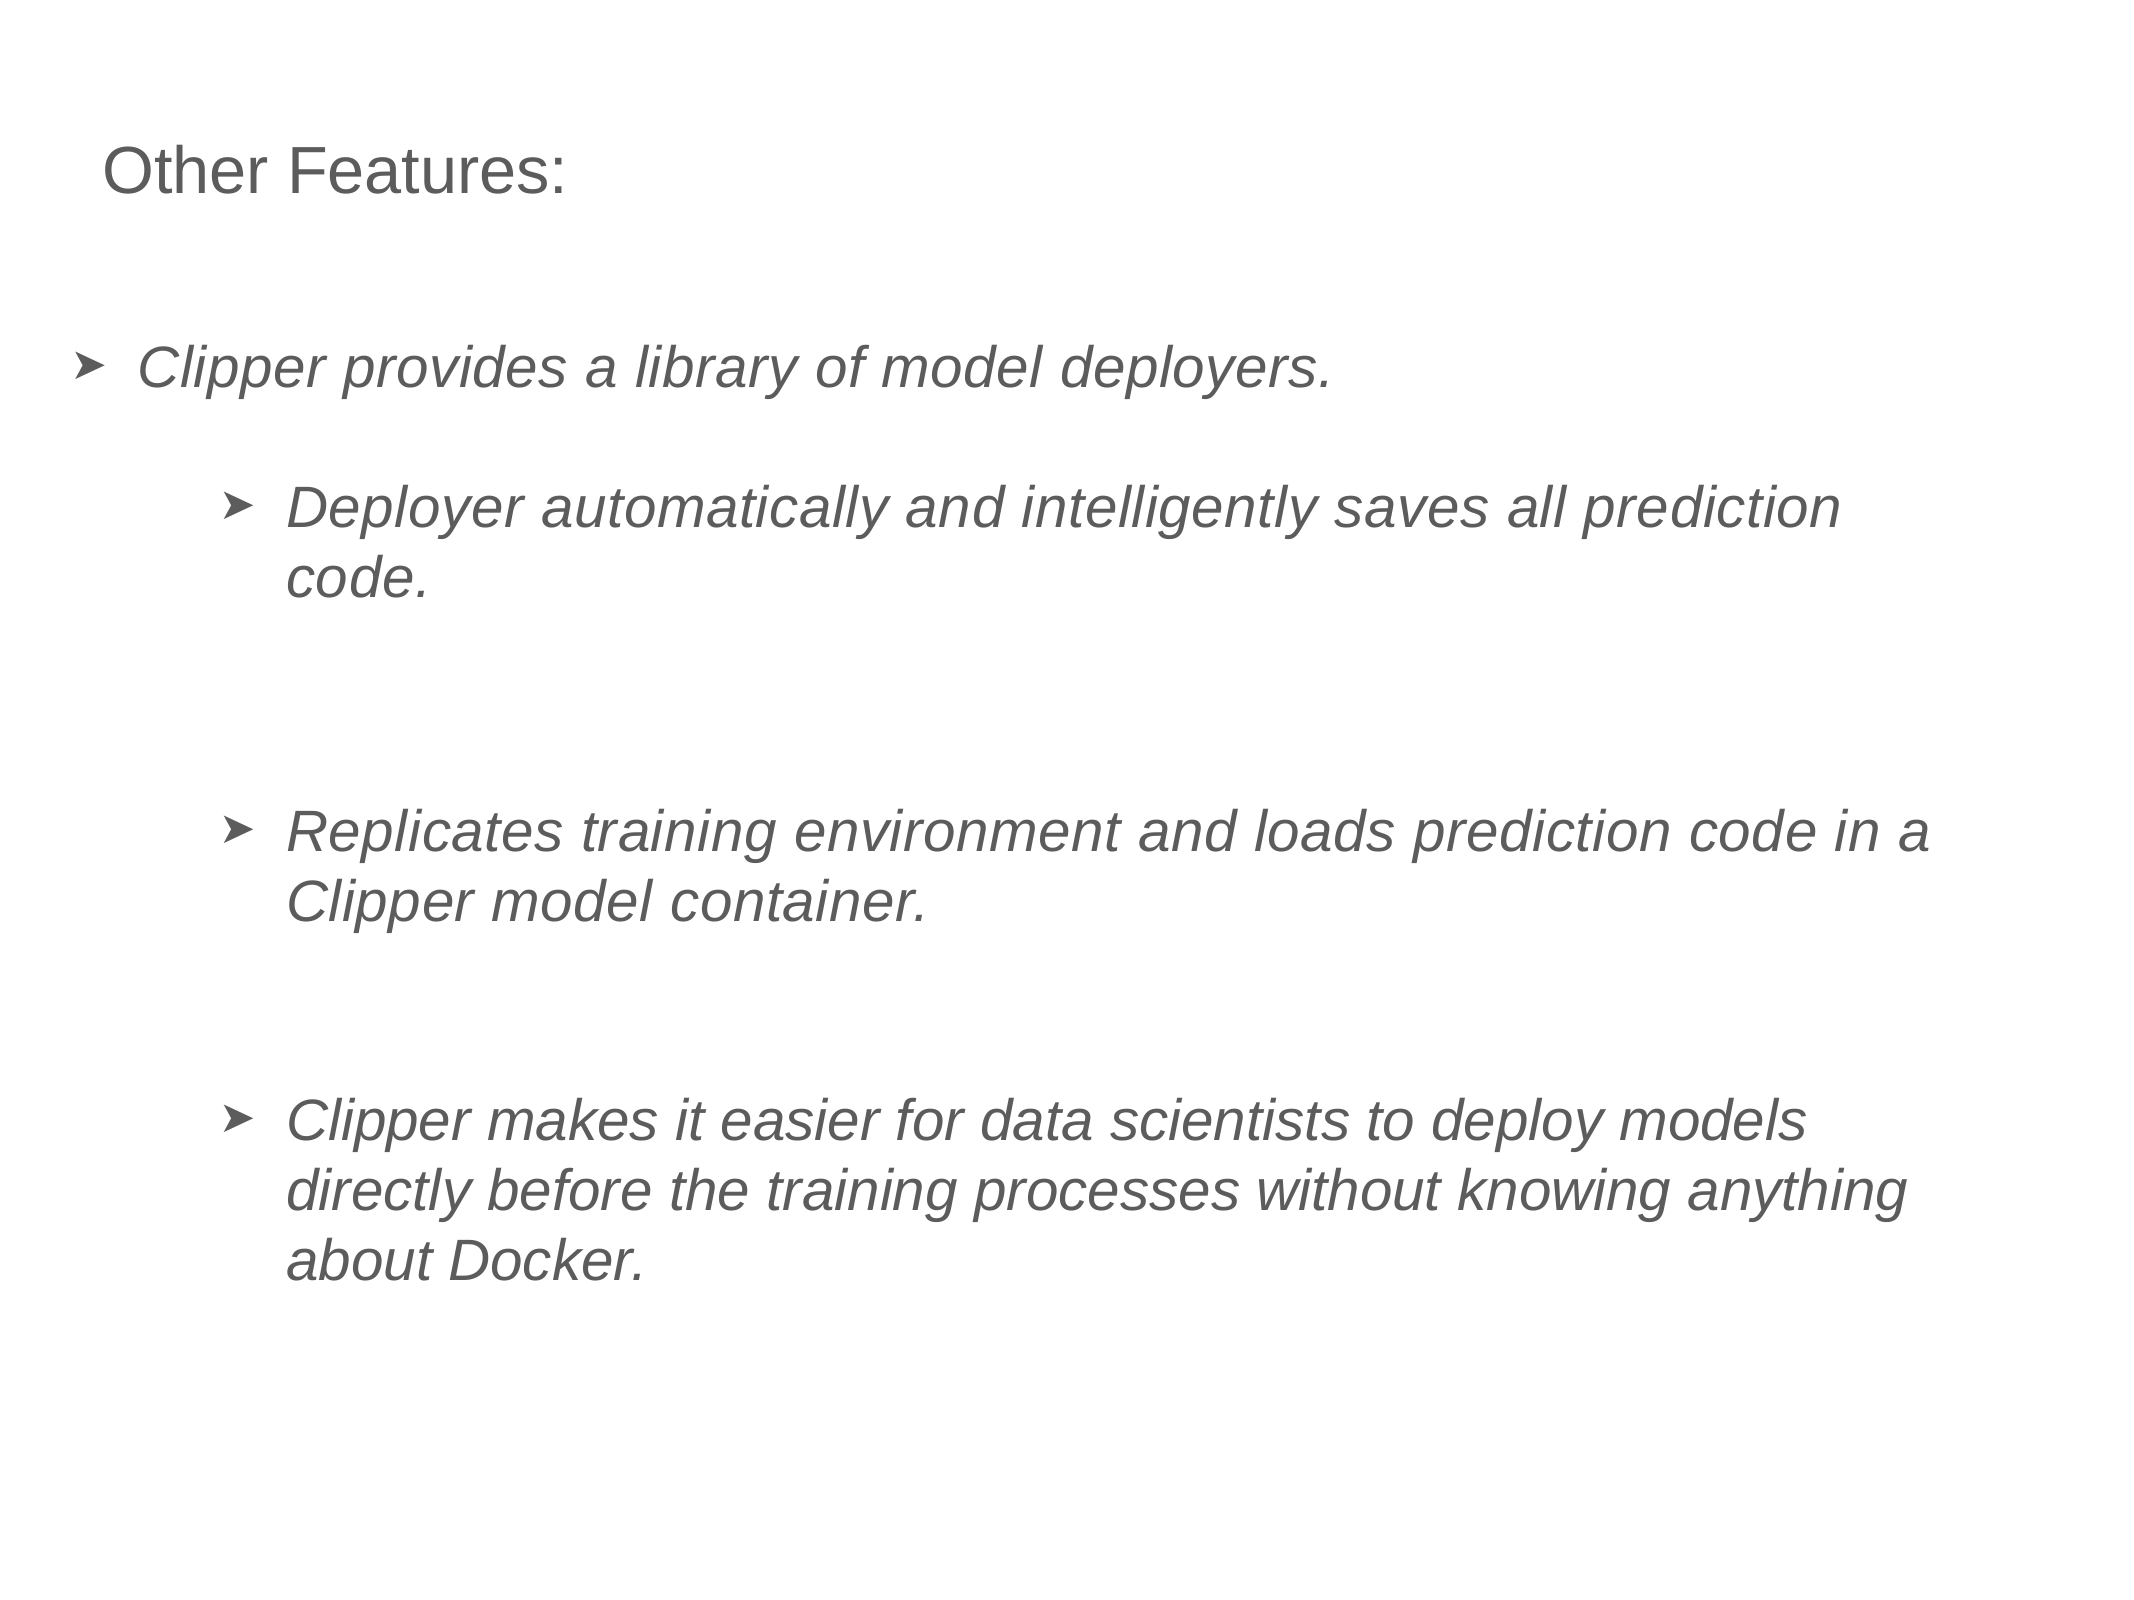

# Other Features:

Clipper provides a library of model deployers.
Deployer automatically and intelligently saves all prediction code.
Replicates training environment and loads prediction code in a Clipper model container.
Clipper makes it easier for data scientists to deploy models directly before the training processes without knowing anything about Docker.